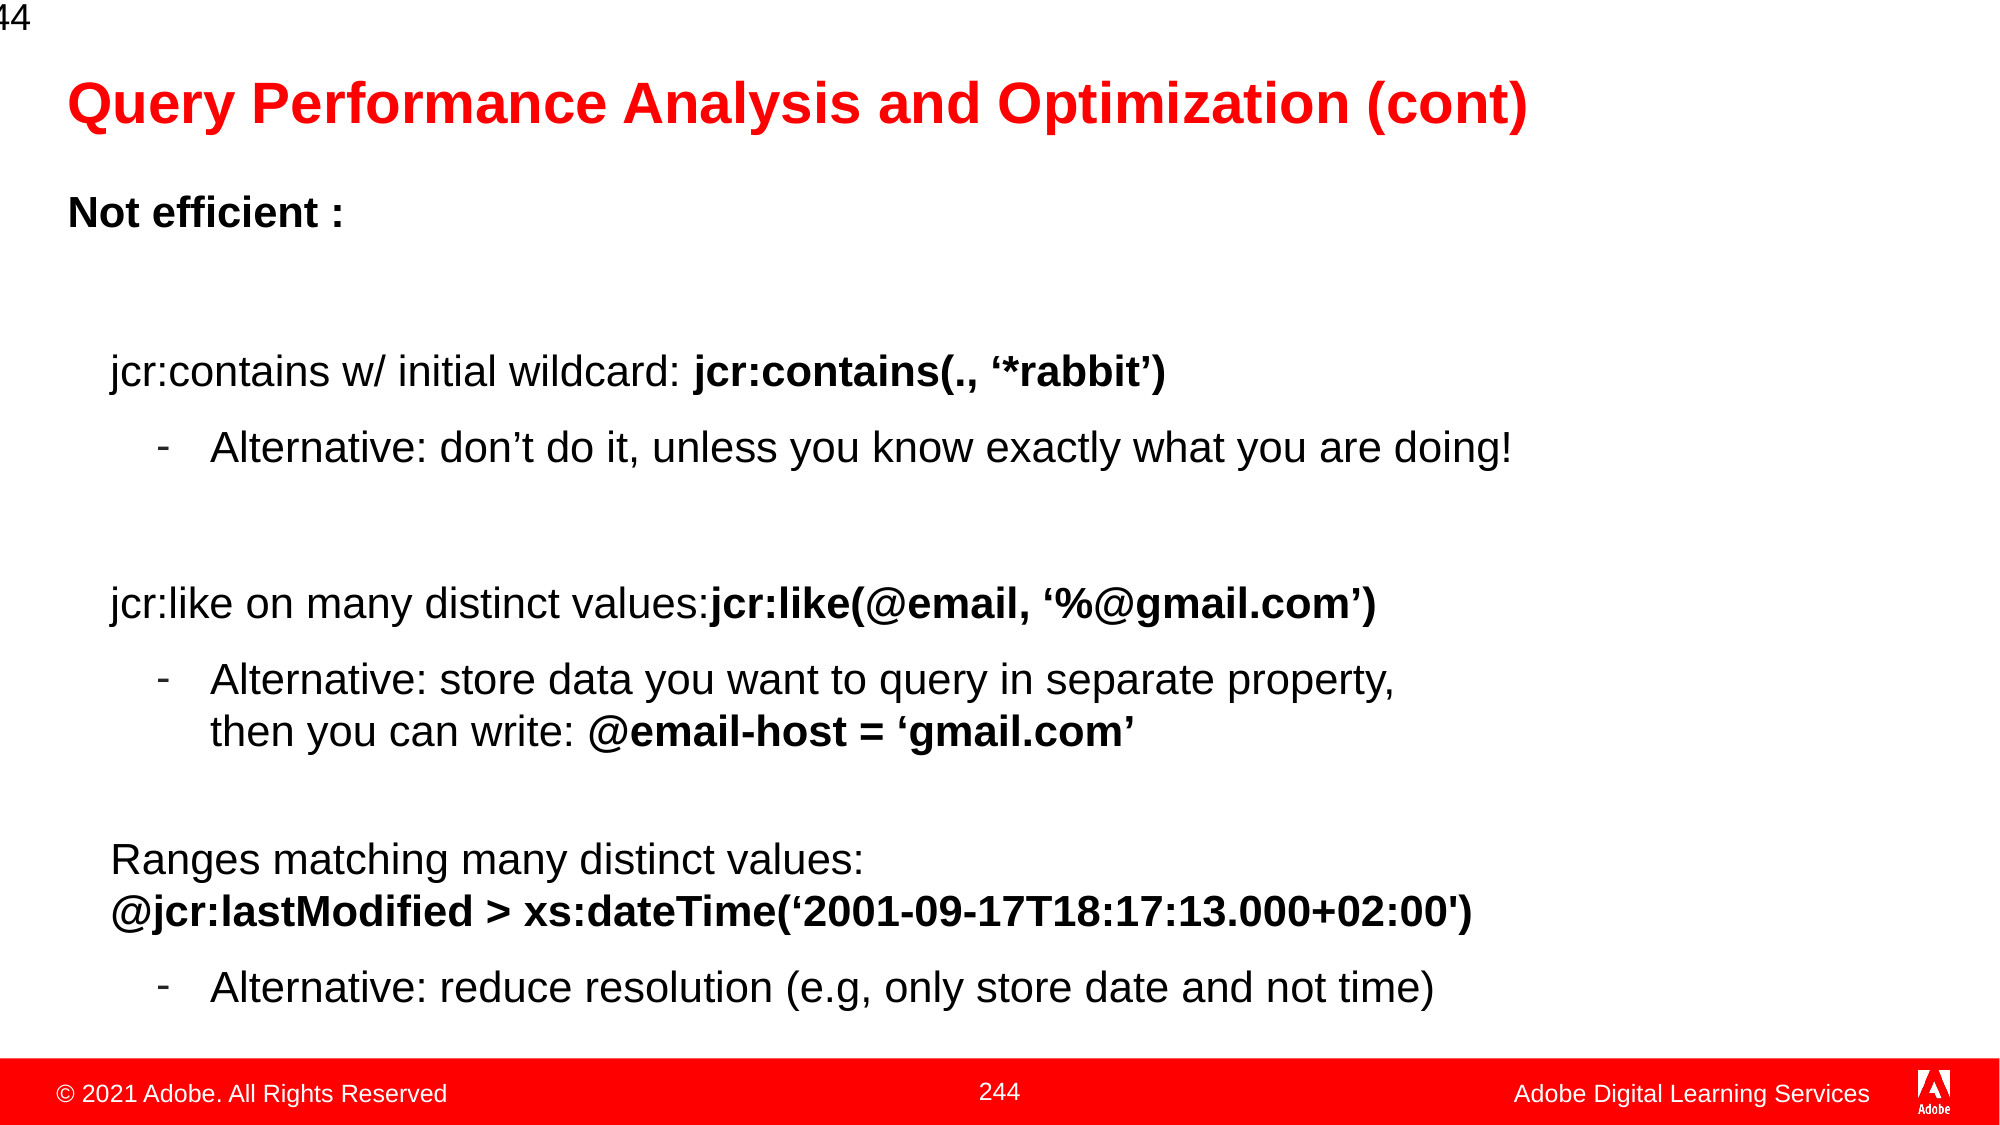

244
# Query Performance Analysis and Optimization (cont)
Not efficient :

jcr:contains w/ initial wildcard: jcr:contains(., ‘*rabbit’)
Alternative: don’t do it, unless you know exactly what you are doing!

jcr:like on many distinct values:jcr:like(@email, ‘%@gmail.com’)
Alternative: store data you want to query in separate property,
then you can write: @email-host = ‘gmail.com’
Ranges matching many distinct values:
	@jcr:lastModified > xs:dateTime(‘2001-09-17T18:17:13.000+02:00')
Alternative: reduce resolution (e.g, only store date and not time)